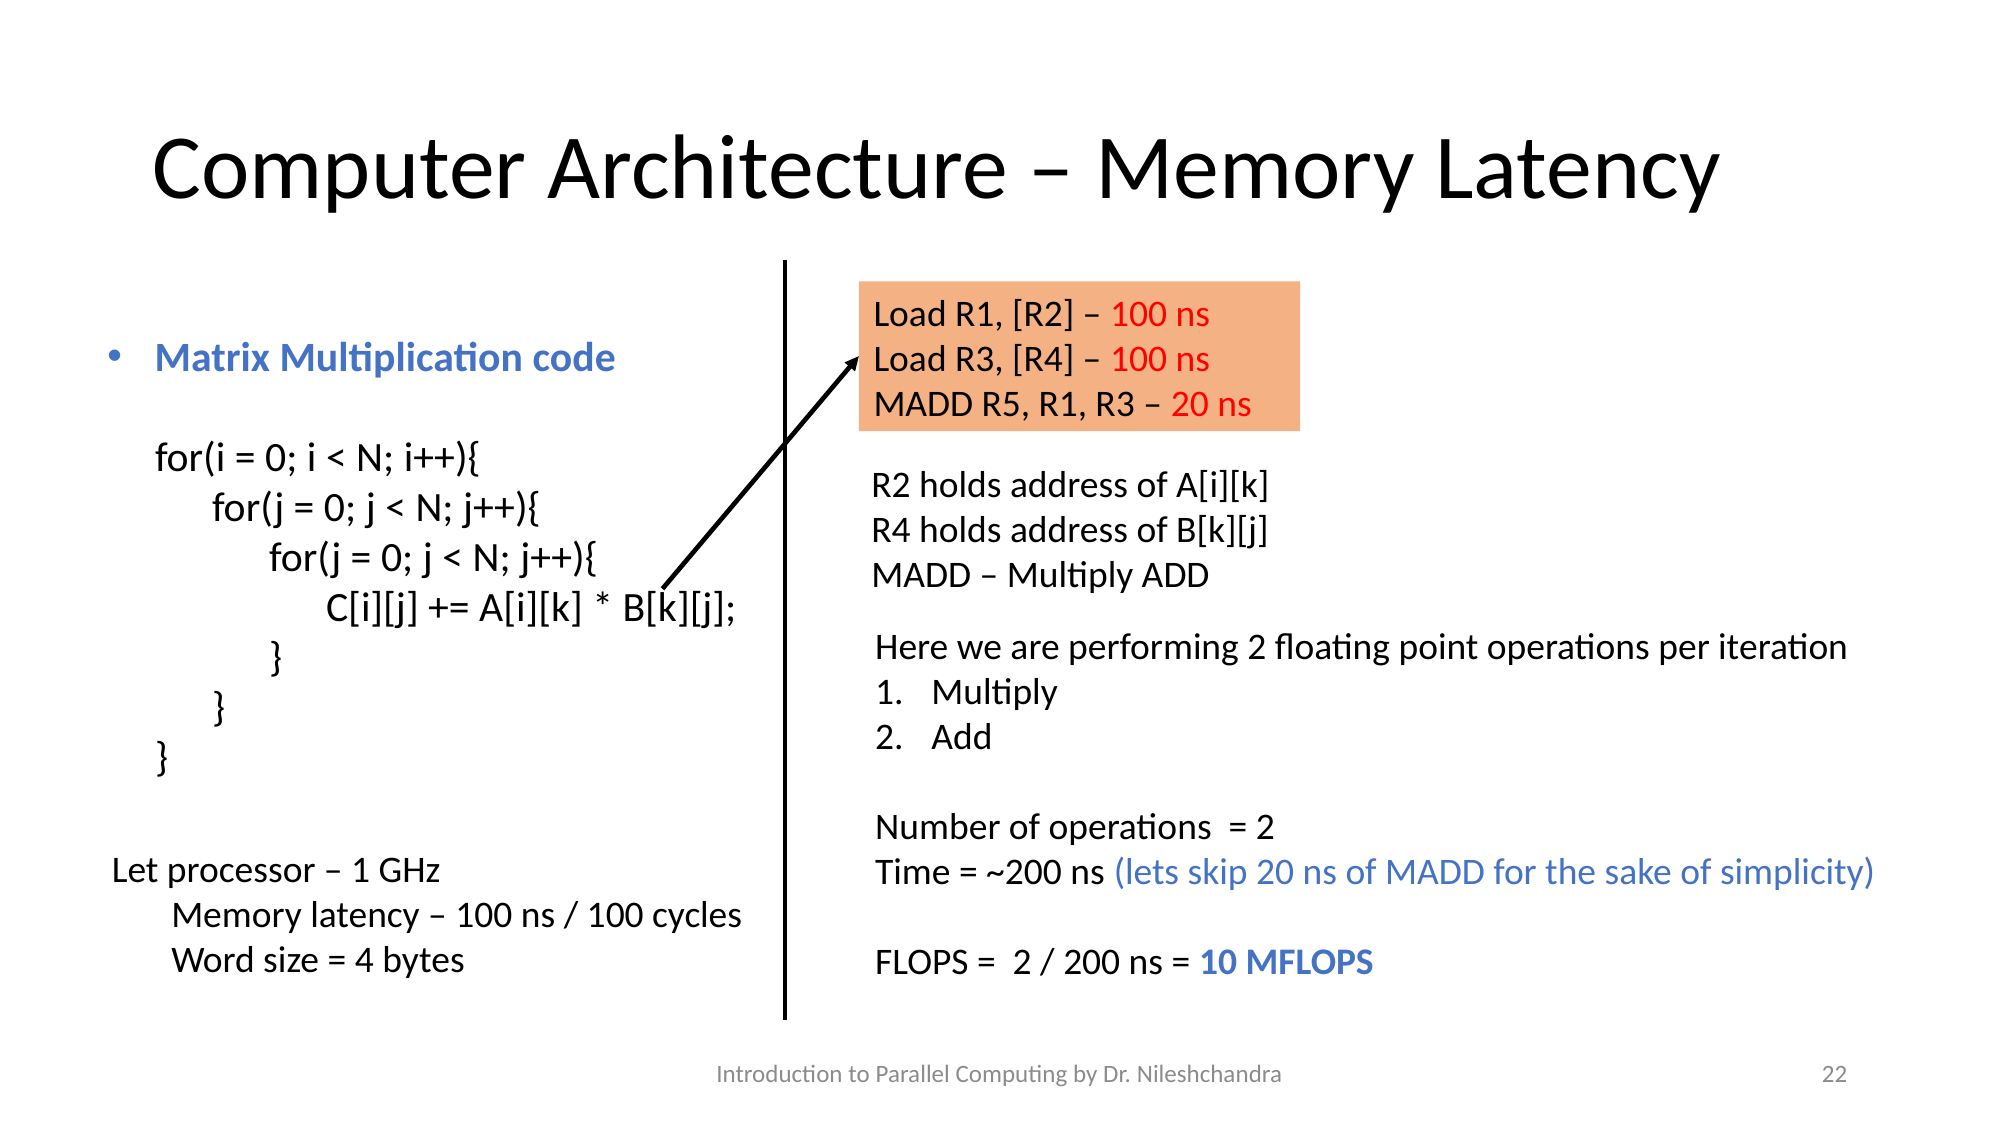

# Computer Architecture – Memory Latency
Load R1, [R2] – 100 ns
Load R3, [R4] – 100 ns
MADD R5, R1, R3 – 20 ns
Matrix Multiplication code

     for(i = 0; i < N; i++){
           for(j = 0; j < N; j++){
                 for(j = 0; j < N; j++){
                       C[i][j] += A[i][k] * B[k][j];
                 }
           }
     }
R2 holds address of A[i][k]
R4 holds address of B[k][j]
MADD – Multiply ADD
Here we are performing 2 floating point operations per iteration
Multiply
Add

Number of operations  = 2
Time = ~200 ns (lets skip 20 ns of MADD for the sake of simplicity)

FLOPS =  2 / 200 ns = 10 MFLOPS
Let processor – 1 GHz
       Memory latency – 100 ns / 100 cycles
       Word size = 4 bytes
Introduction to Parallel Computing by Dr. Nileshchandra
22